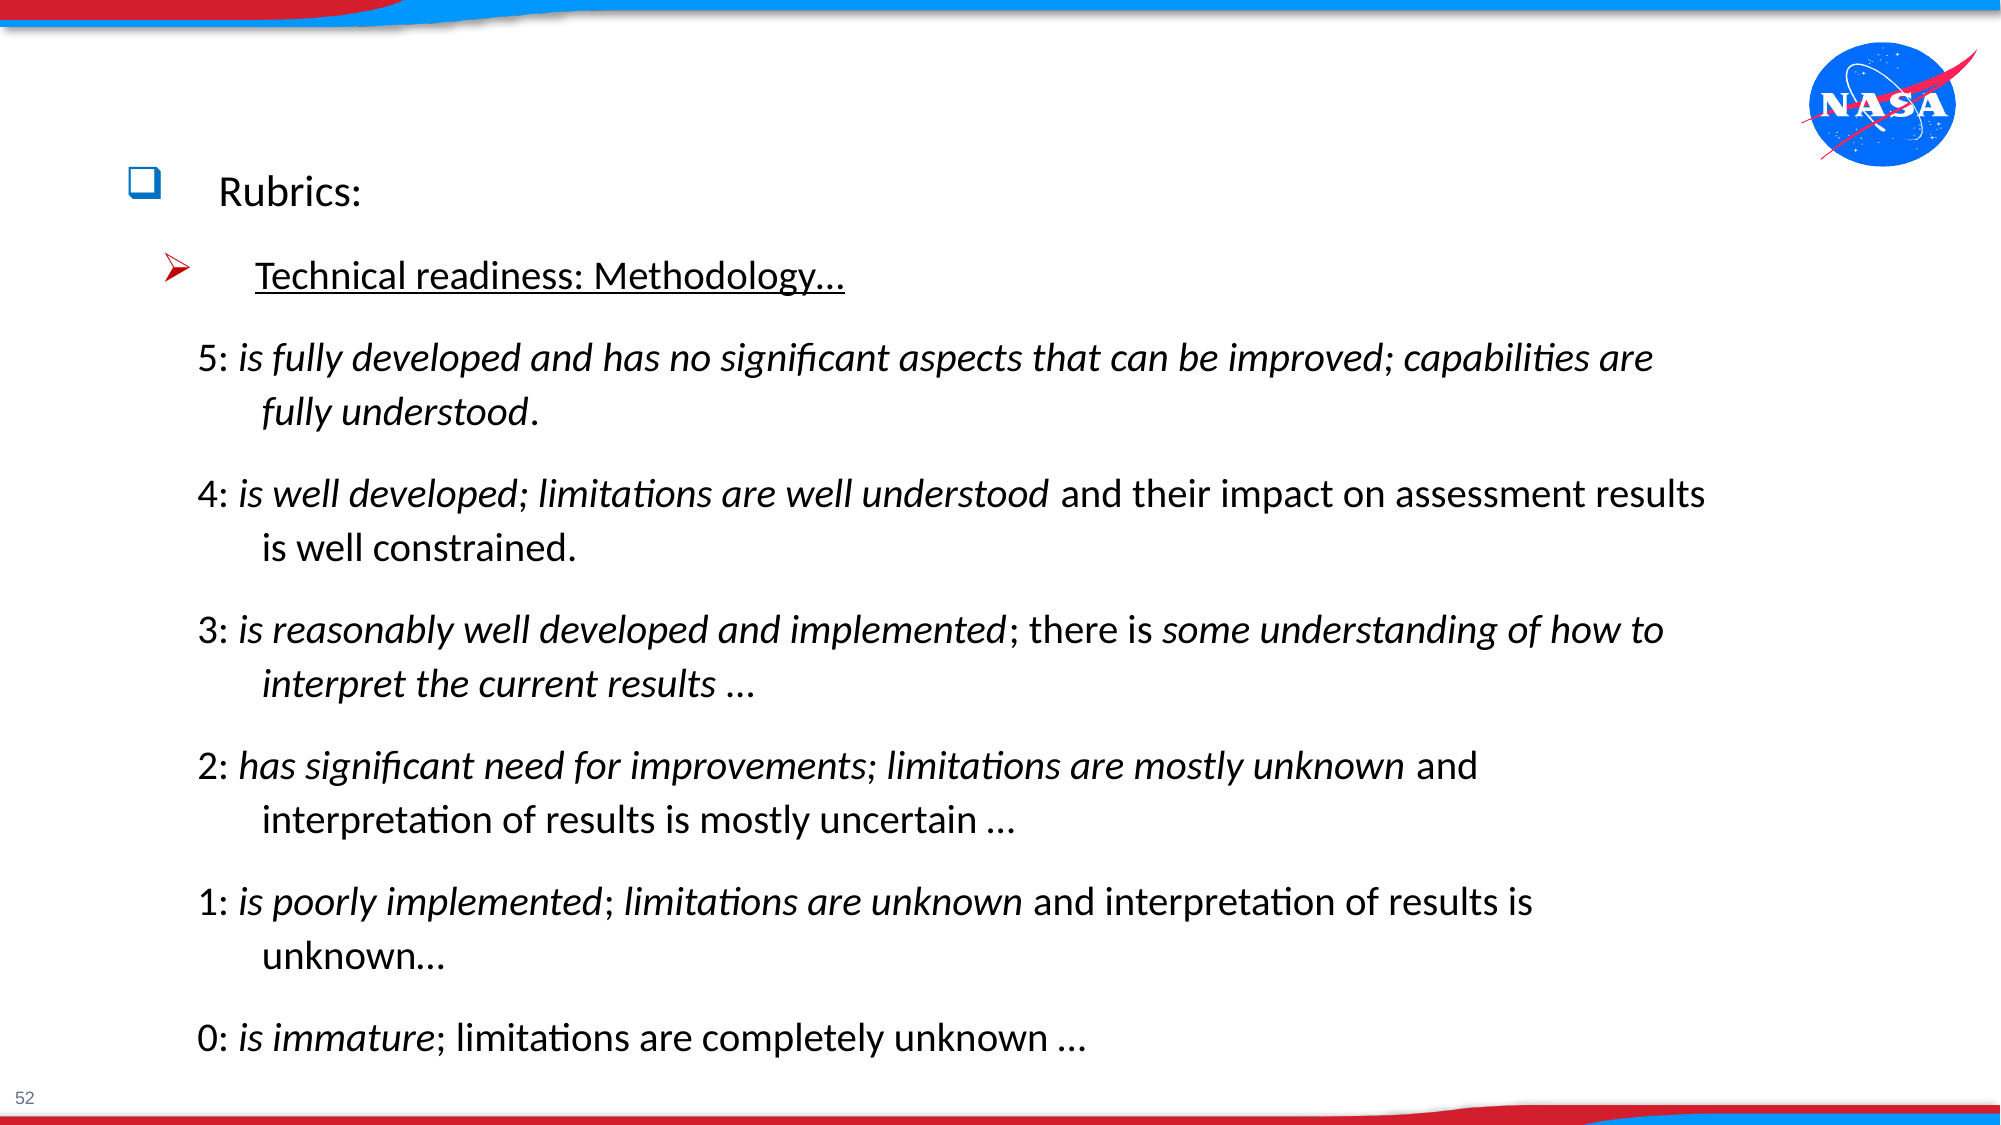

Rubrics:
Technical readiness: Methodology…
5: is fully developed and has no significant aspects that can be improved; capabilities are fully understood.
4: is well developed; limitations are well understood and their impact on assessment results is well constrained.
3: is reasonably well developed and implemented; there is some understanding of how to interpret the current results …
2: has significant need for improvements; limitations are mostly unknown and interpretation of results is mostly uncertain …
1: is poorly implemented; limitations are unknown and interpretation of results is unknown…
0: is immature; limitations are completely unknown …
52